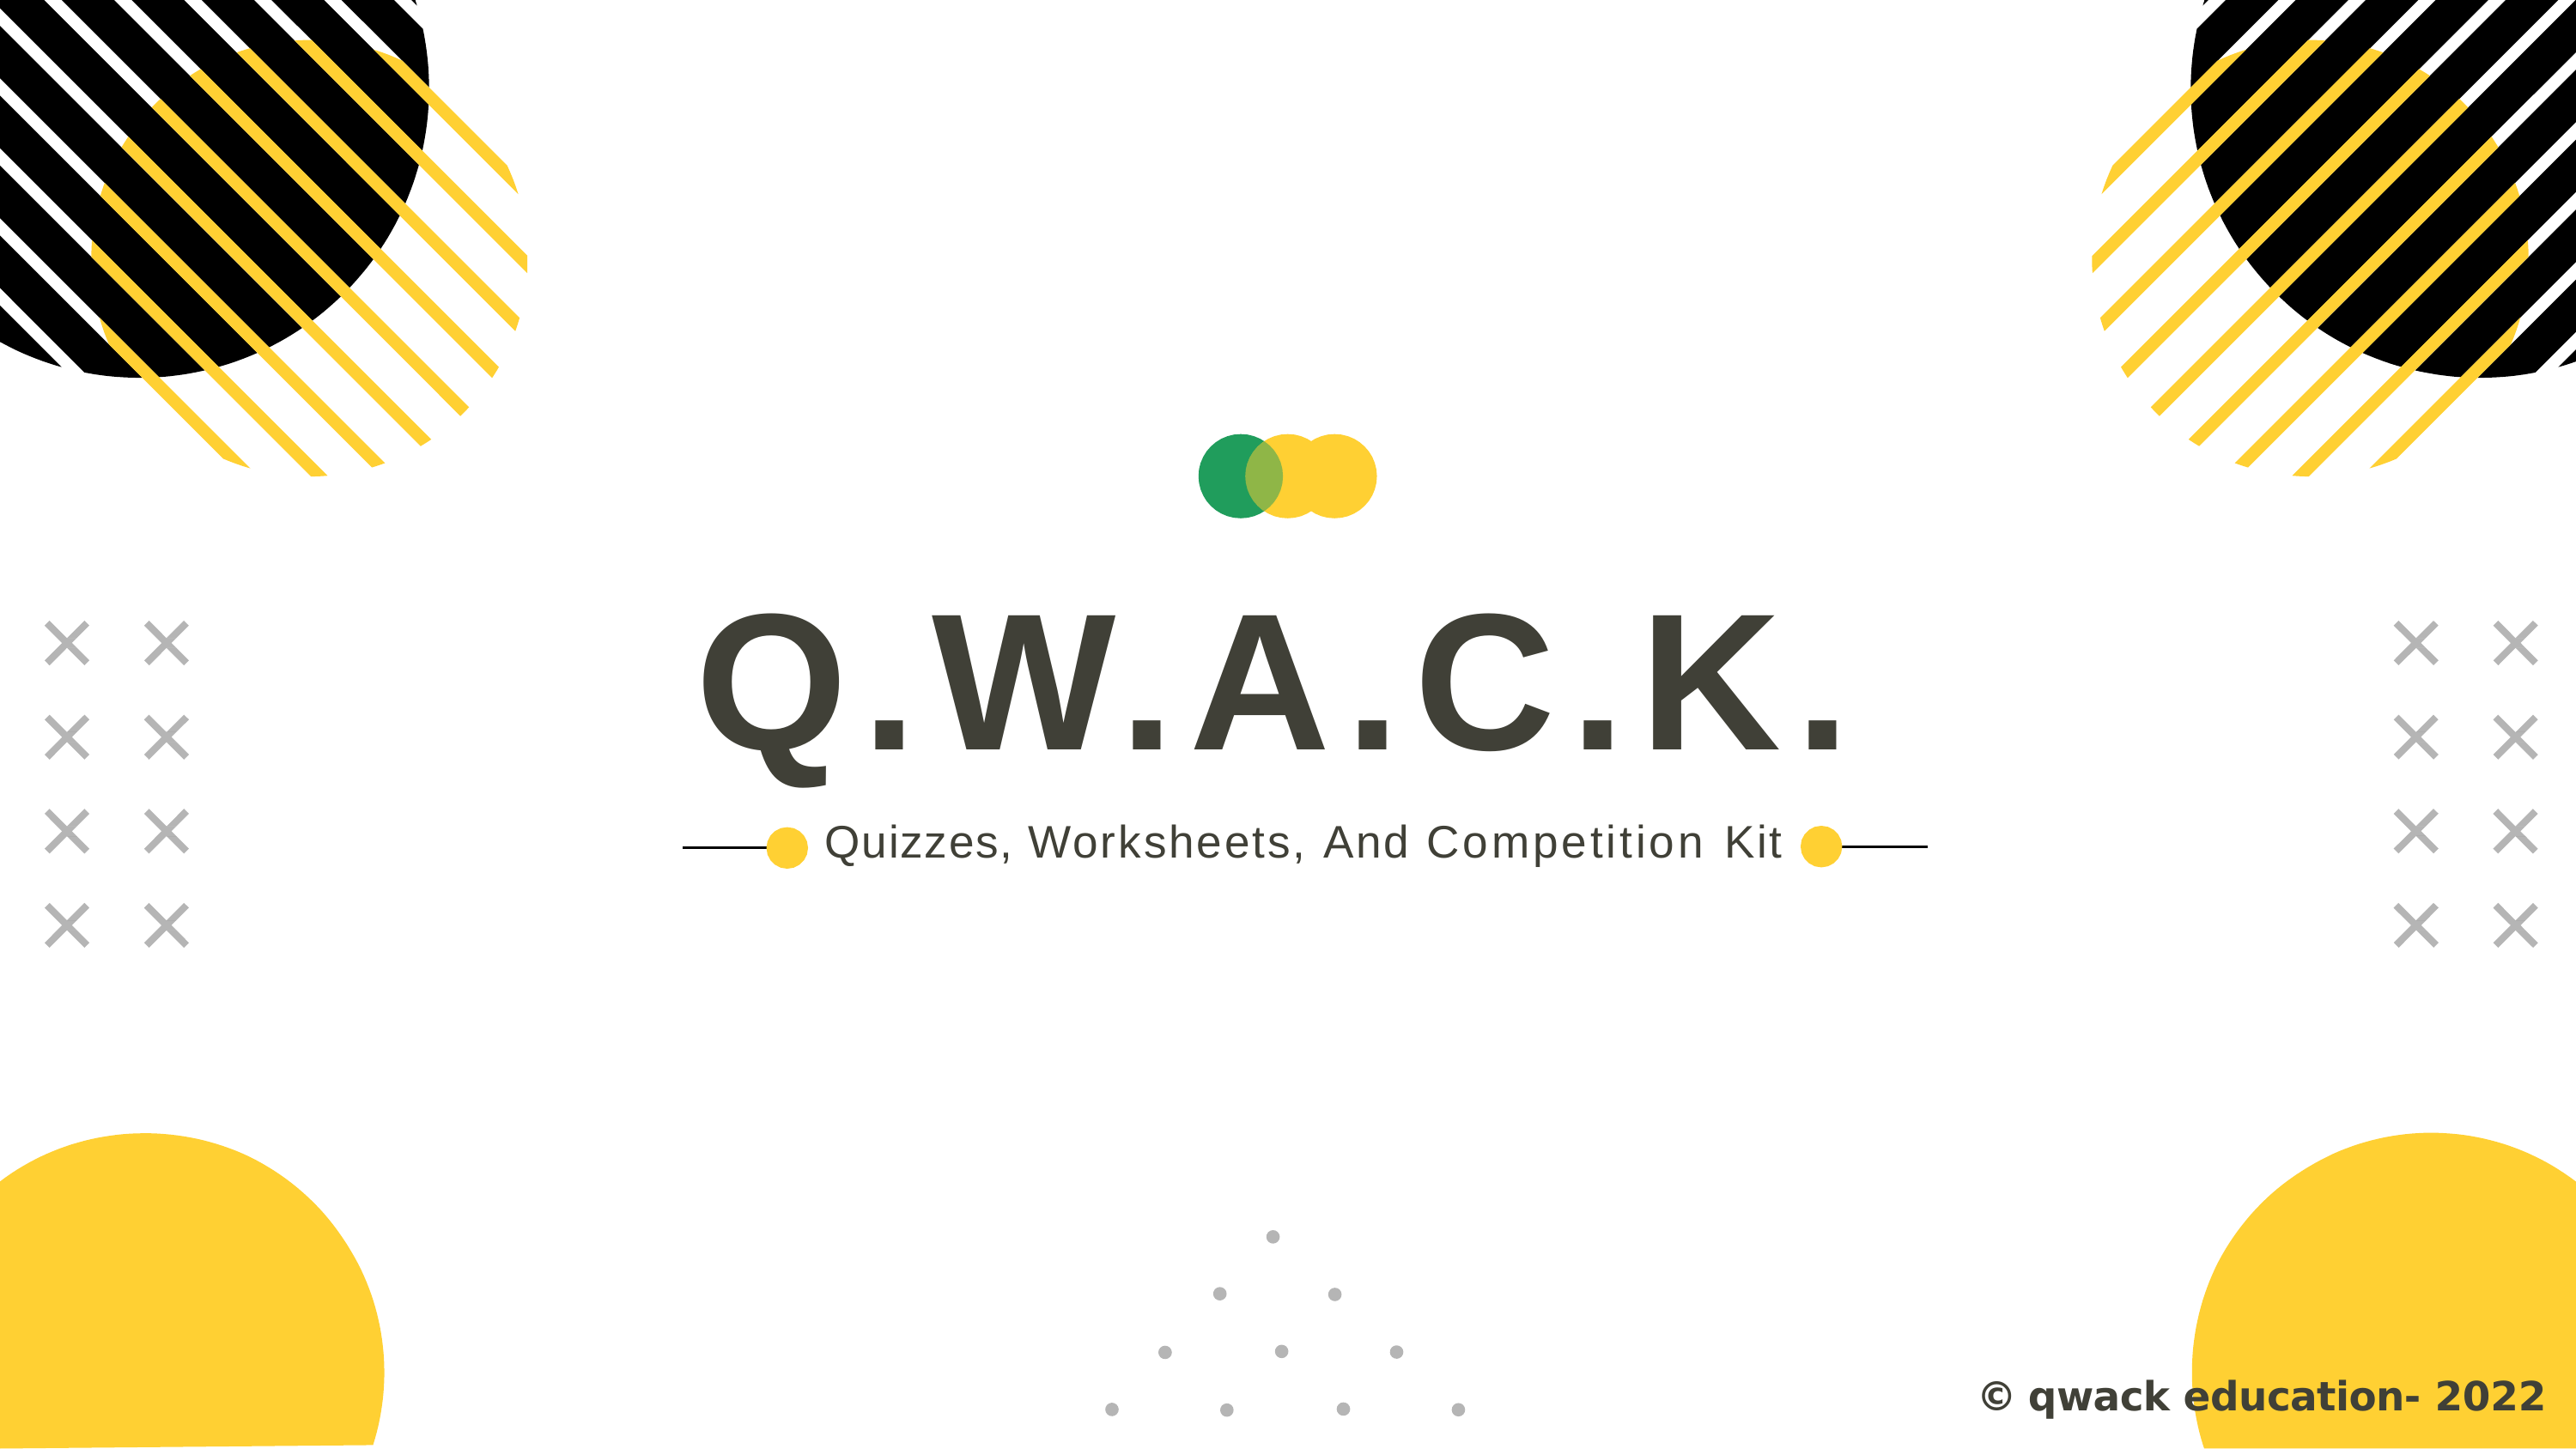

# Q.W.A.C.K.
Quizzes, Worksheets, And Competition Kit

© qwack education- 2022